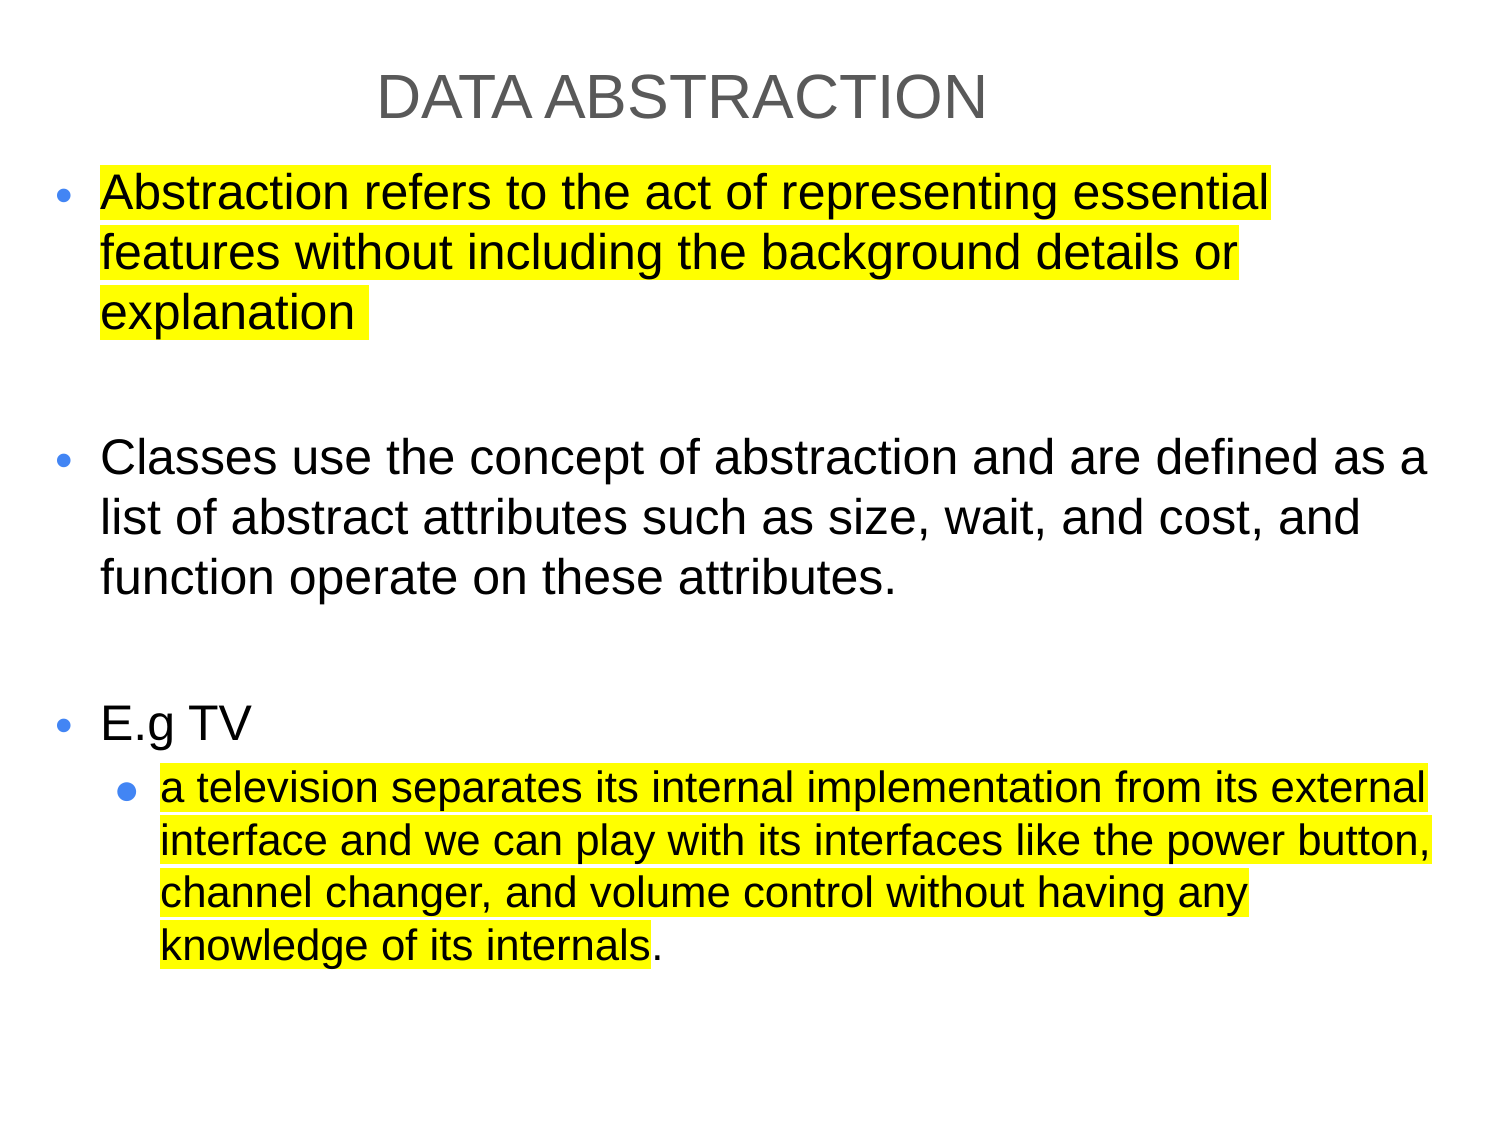

# Data abstraction
Abstraction refers to the act of representing essential features without including the background details or explanation

Classes use the concept of abstraction and are defined as a list of abstract attributes such as size, wait, and cost, and function operate on these attributes.

E.g TV
a television separates its internal implementation from its external interface and we can play with its interfaces like the power button, channel changer, and volume control without having any knowledge of its internals.
26